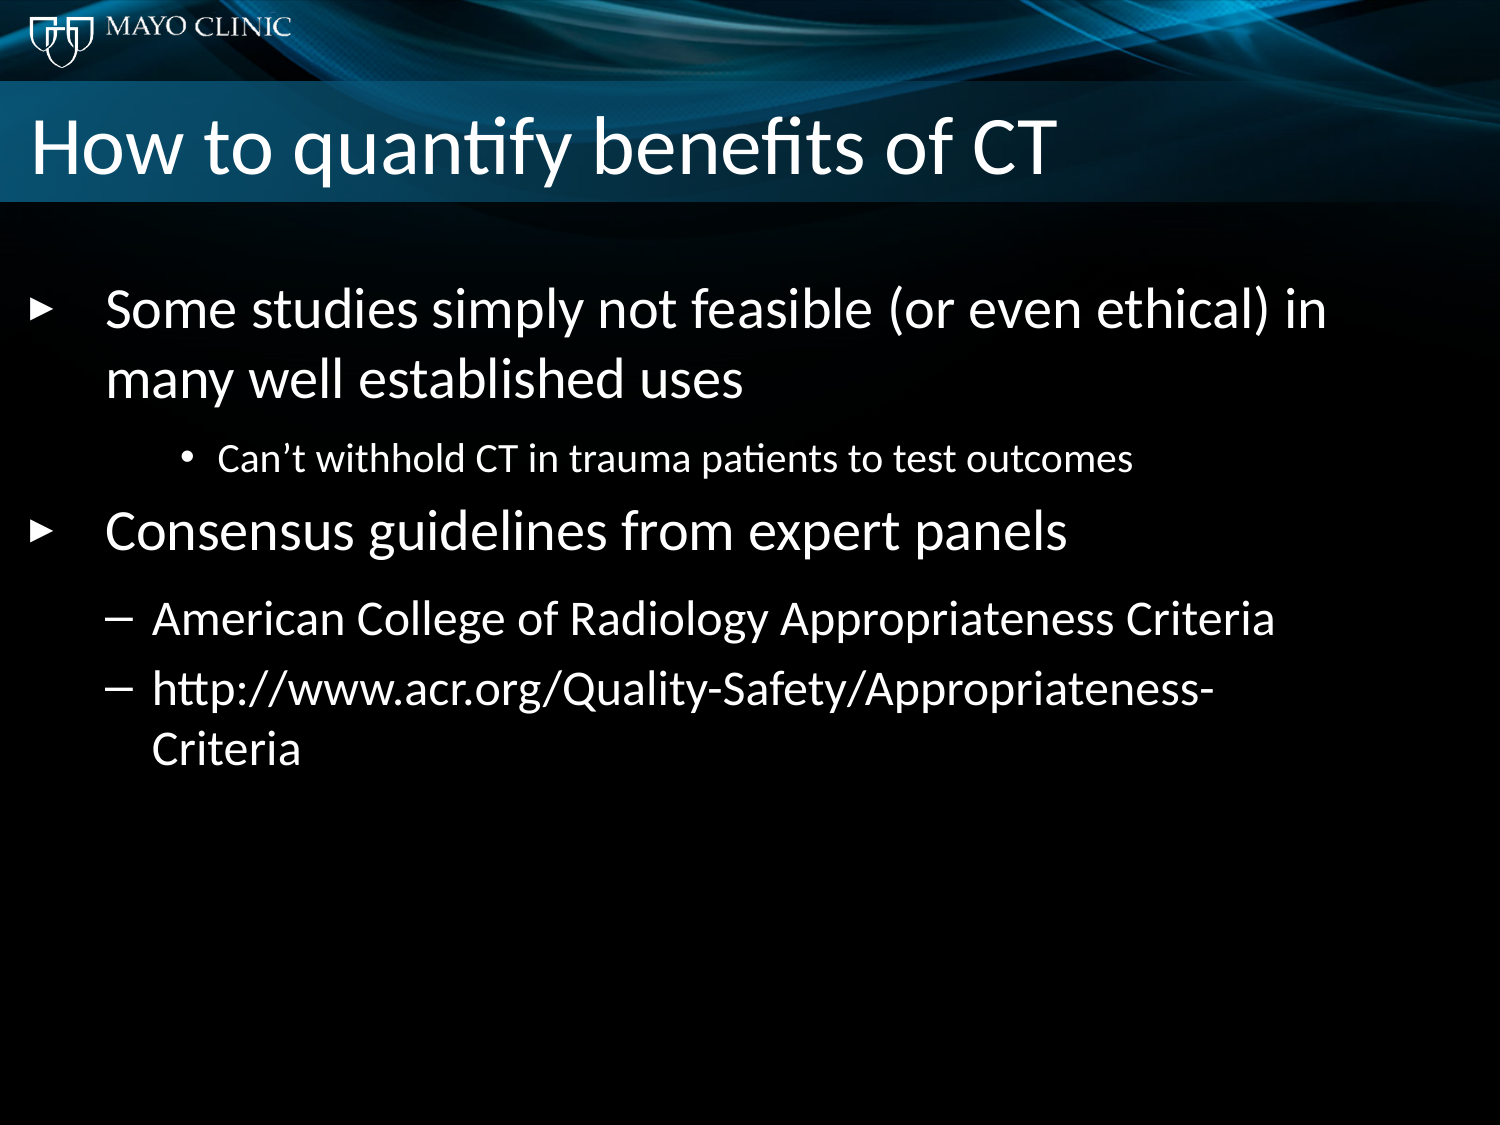

# How to quantify benefits of CT
Some studies simply not feasible (or even ethical) in many well established uses
Can’t withhold CT in trauma patients to test outcomes
Consensus guidelines from expert panels
American College of Radiology Appropriateness Criteria
http://www.acr.org/Quality-Safety/Appropriateness-Criteria